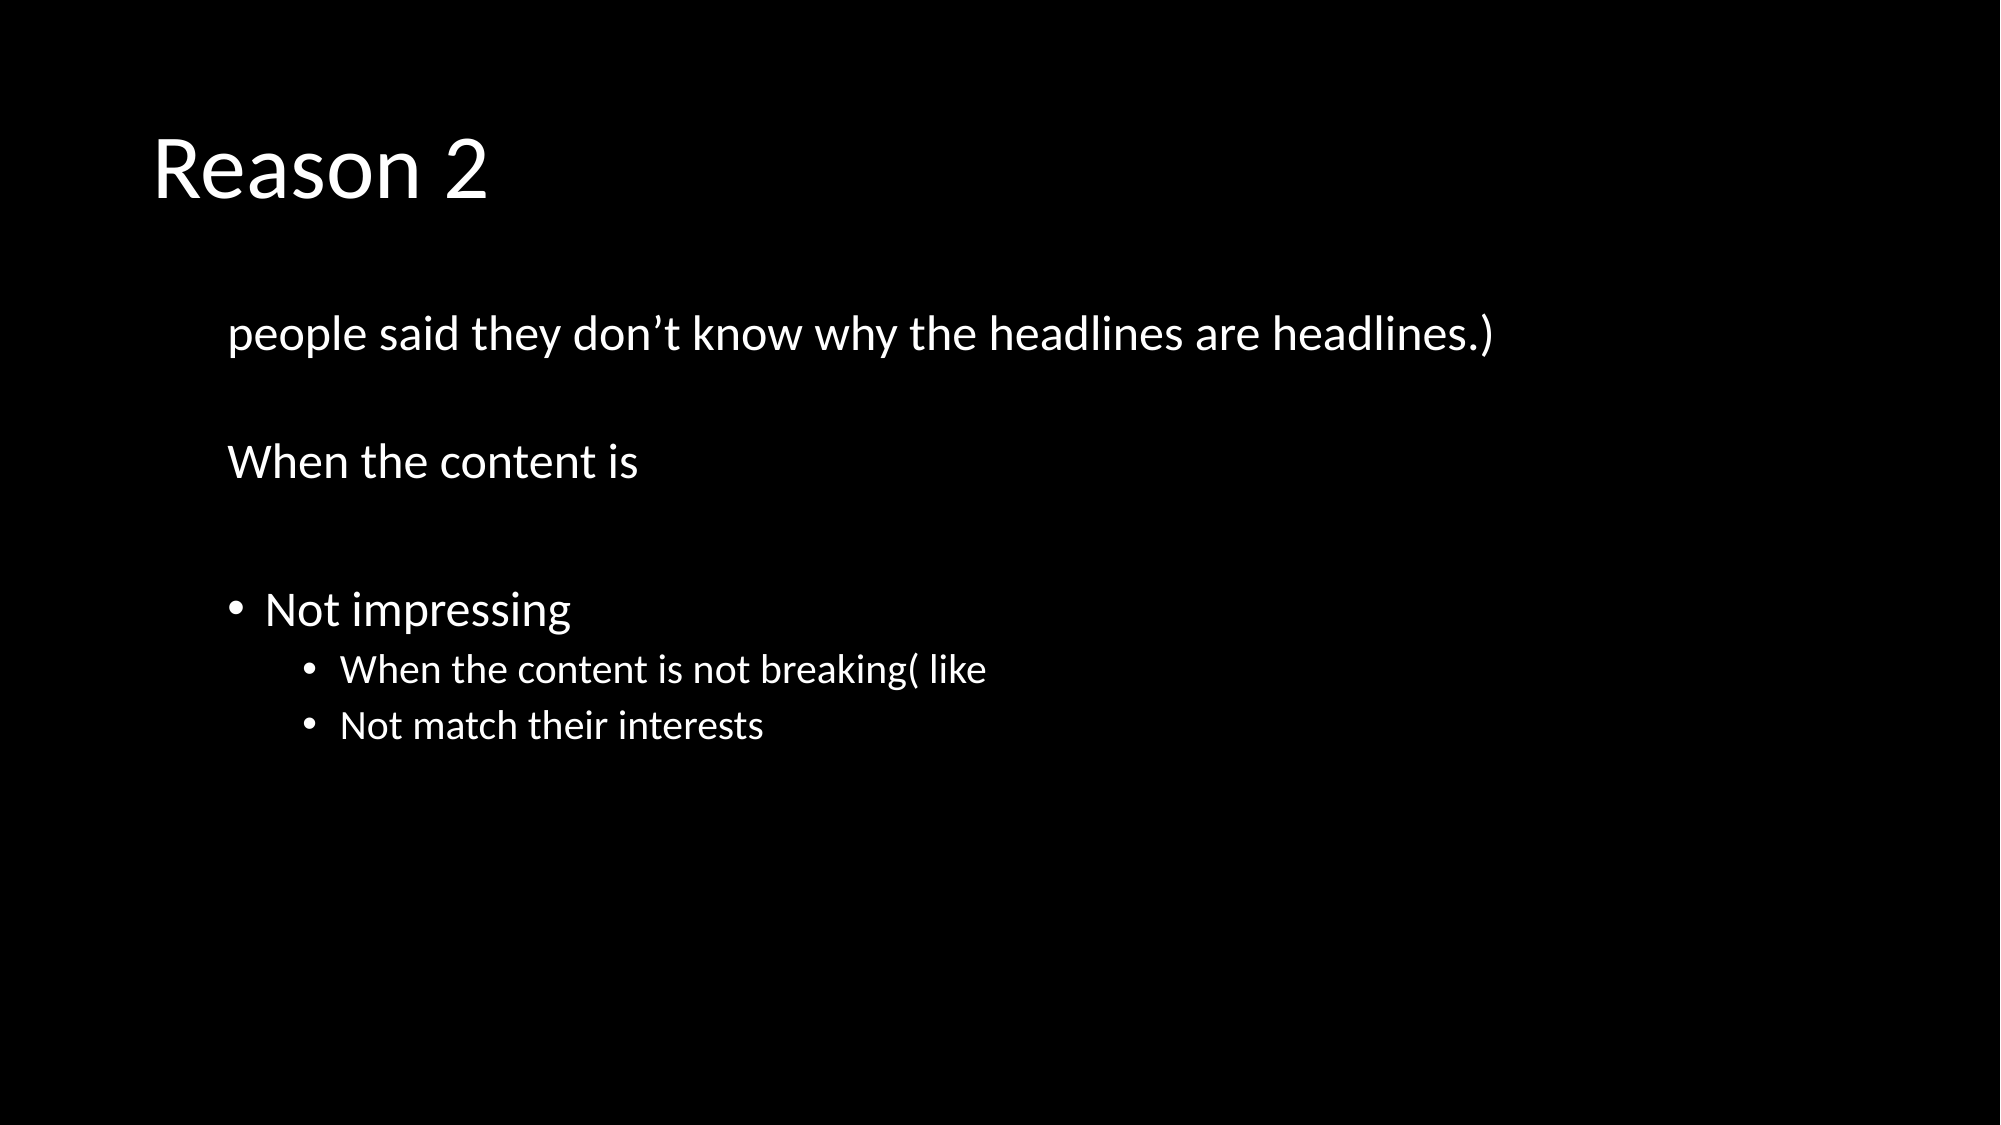

# Reason 2
people said they don’t know why the headlines are headlines.)

When the content is

Not impressing
When the content is not breaking( like
Not match their interests